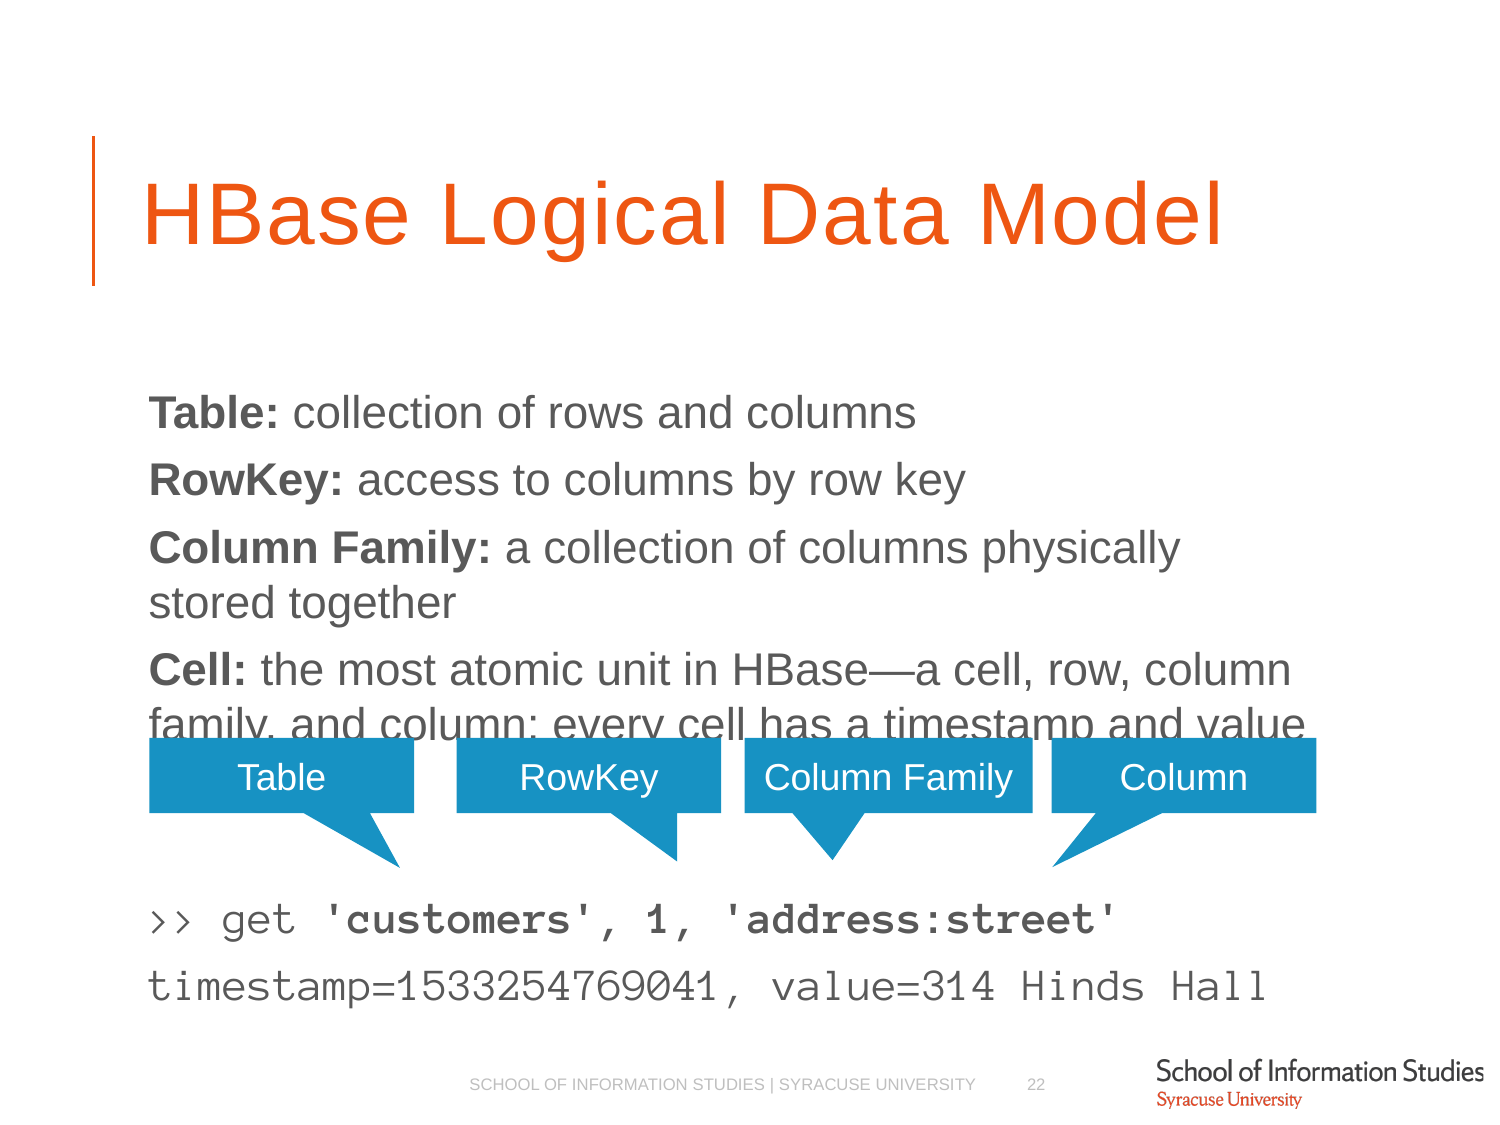

# HBase Logical Data Model
Table: collection of rows and columns
RowKey: access to columns by row key
Column Family: a collection of columns physically stored together
Cell: the most atomic unit in HBase—a cell, row, column family, and column; every cell has a timestamp and value

>> get 'customers', 1, 'address:street'
timestamp=1533254769041, value=314 Hinds Hall
Table
RowKey
Column Family
Column
School of Information Studies | Syracuse University
22